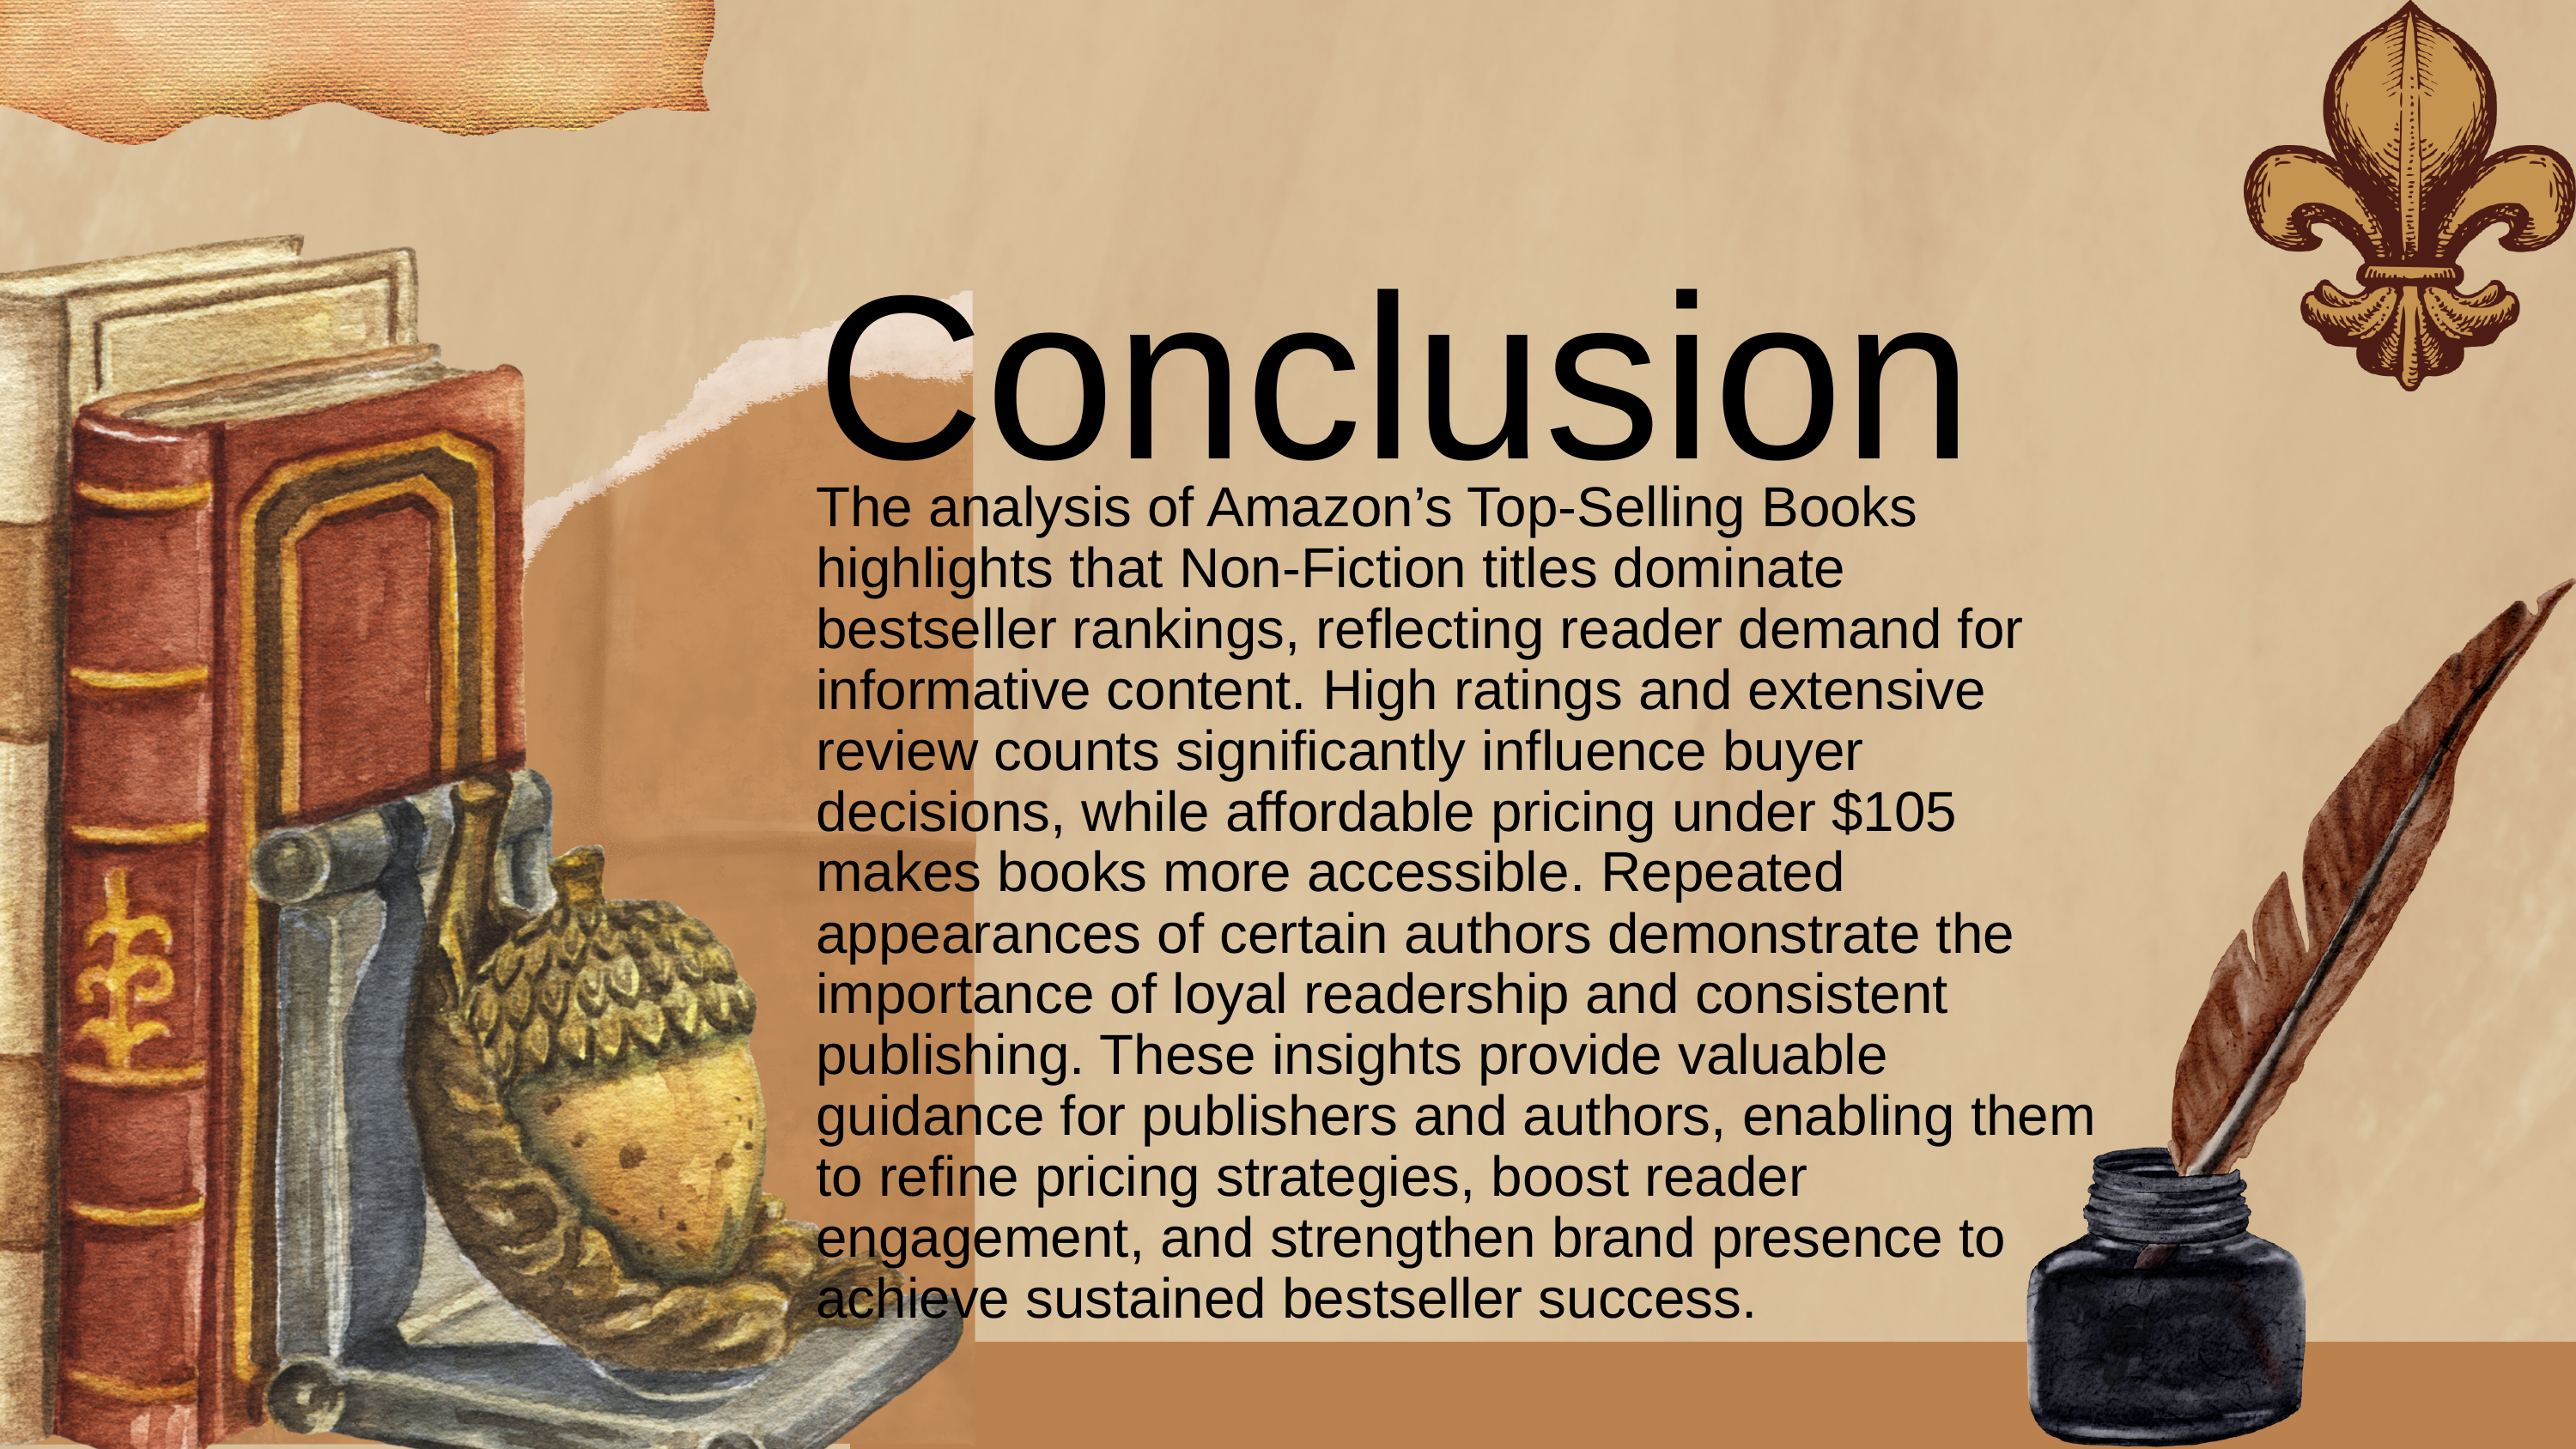

Conclusion

The analysis of Amazon’s Top-Selling Books highlights that Non-Fiction titles dominate bestseller rankings, reflecting reader demand for informative content. High ratings and extensive review counts significantly influence buyer decisions, while affordable pricing under $105 makes books more accessible. Repeated appearances of certain authors demonstrate the importance of loyal readership and consistent publishing. These insights provide valuable guidance for publishers and authors, enabling them to refine pricing strategies, boost reader engagement, and strengthen brand presence to achieve sustained bestseller success.